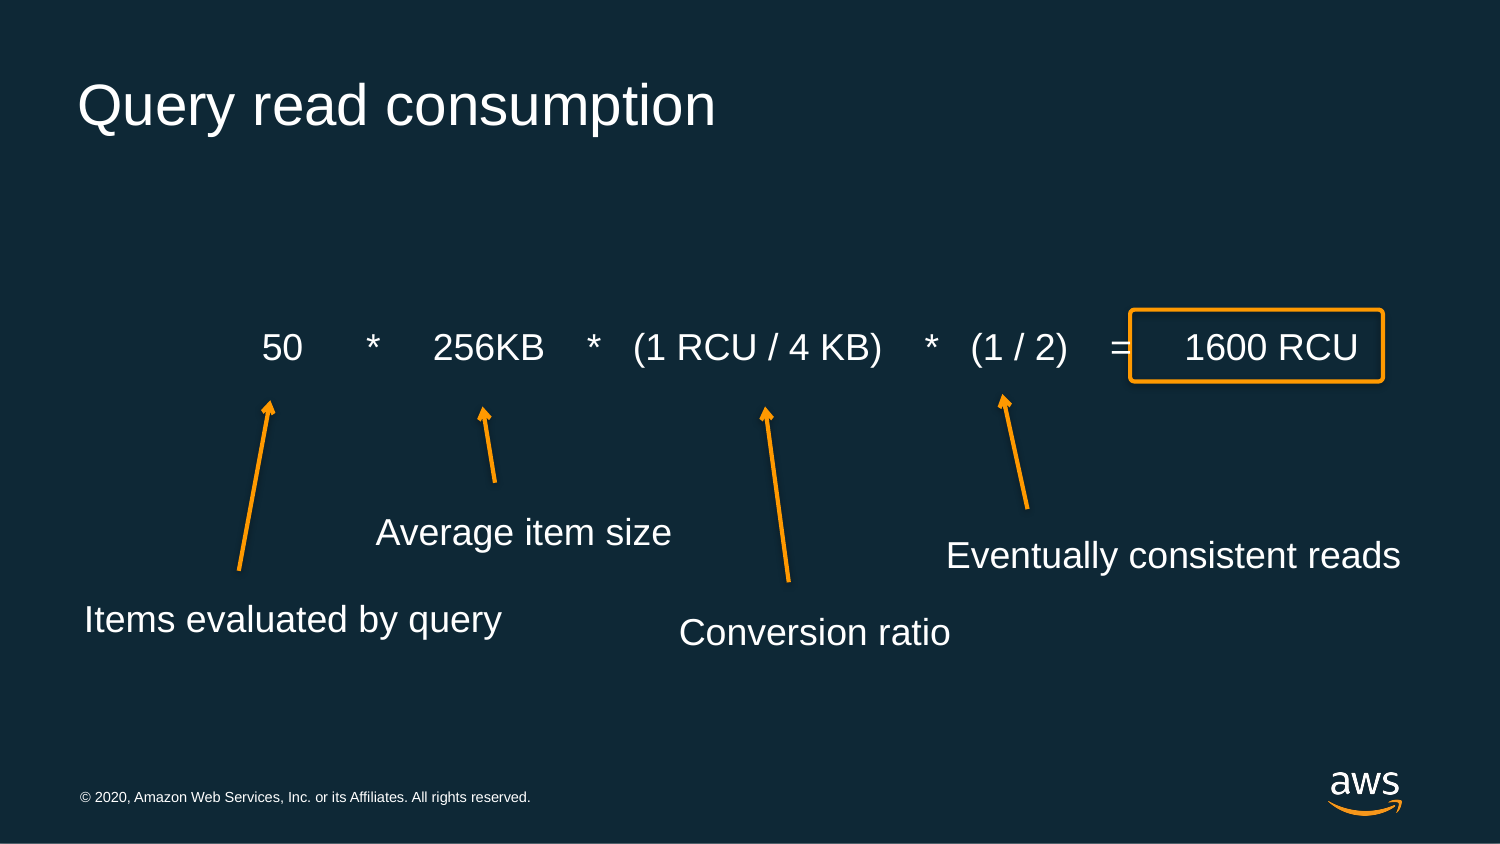

# Query read consumption

50      *     256KB    *   (1 RCU / 4 KB)    *   (1 / 2)    =     1600 RCU
Average item size
Eventually consistent reads
Items evaluated by query
Conversion ratio